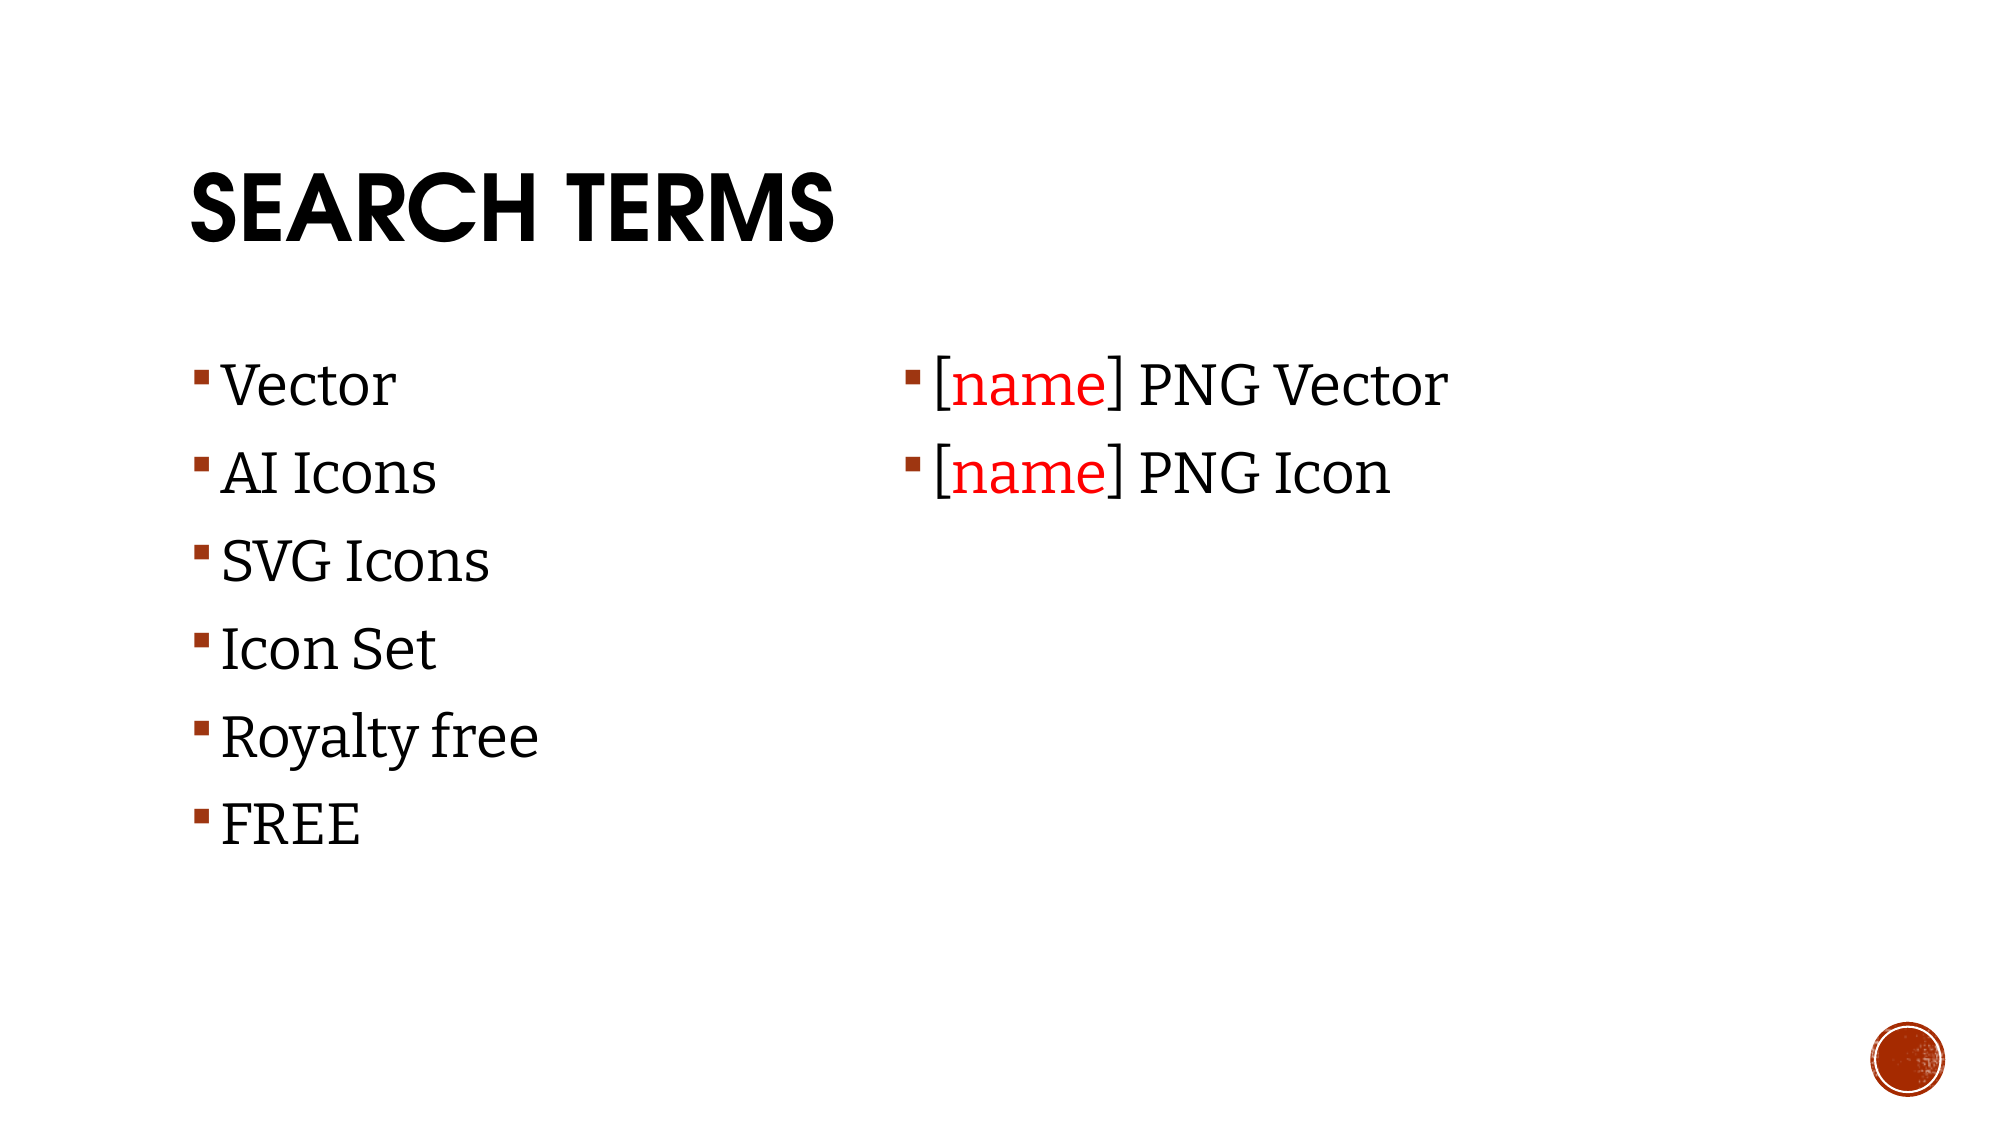

# Search Terms
Vector
AI Icons
SVG Icons
Icon Set
Royalty free
FREE
[name] PNG Vector
[name] PNG Icon